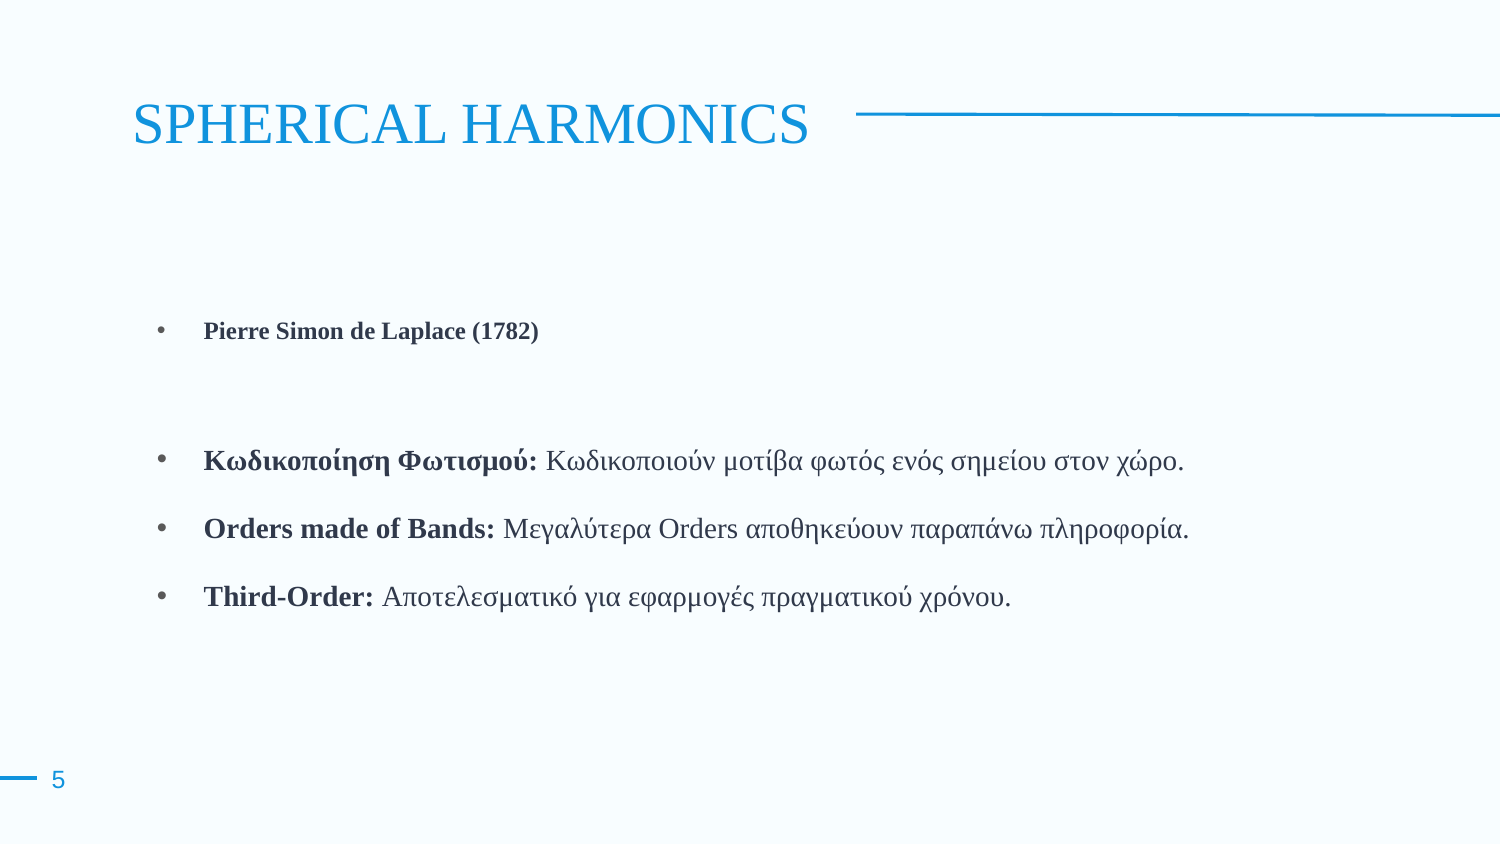

SPHERICAL HARMONICS
Pierre Simon de Laplace (1782)

Κωδικοποίηση Φωτισμού: Κωδικοποιούν μοτίβα φωτός ενός σημείου στον χώρο.
Orders made of Bands: Μεγαλύτερα Orders αποθηκεύουν παραπάνω πληροφορία.
Third-Order: Αποτελεσματικό για εφαρμογές πραγματικού χρόνου.
5